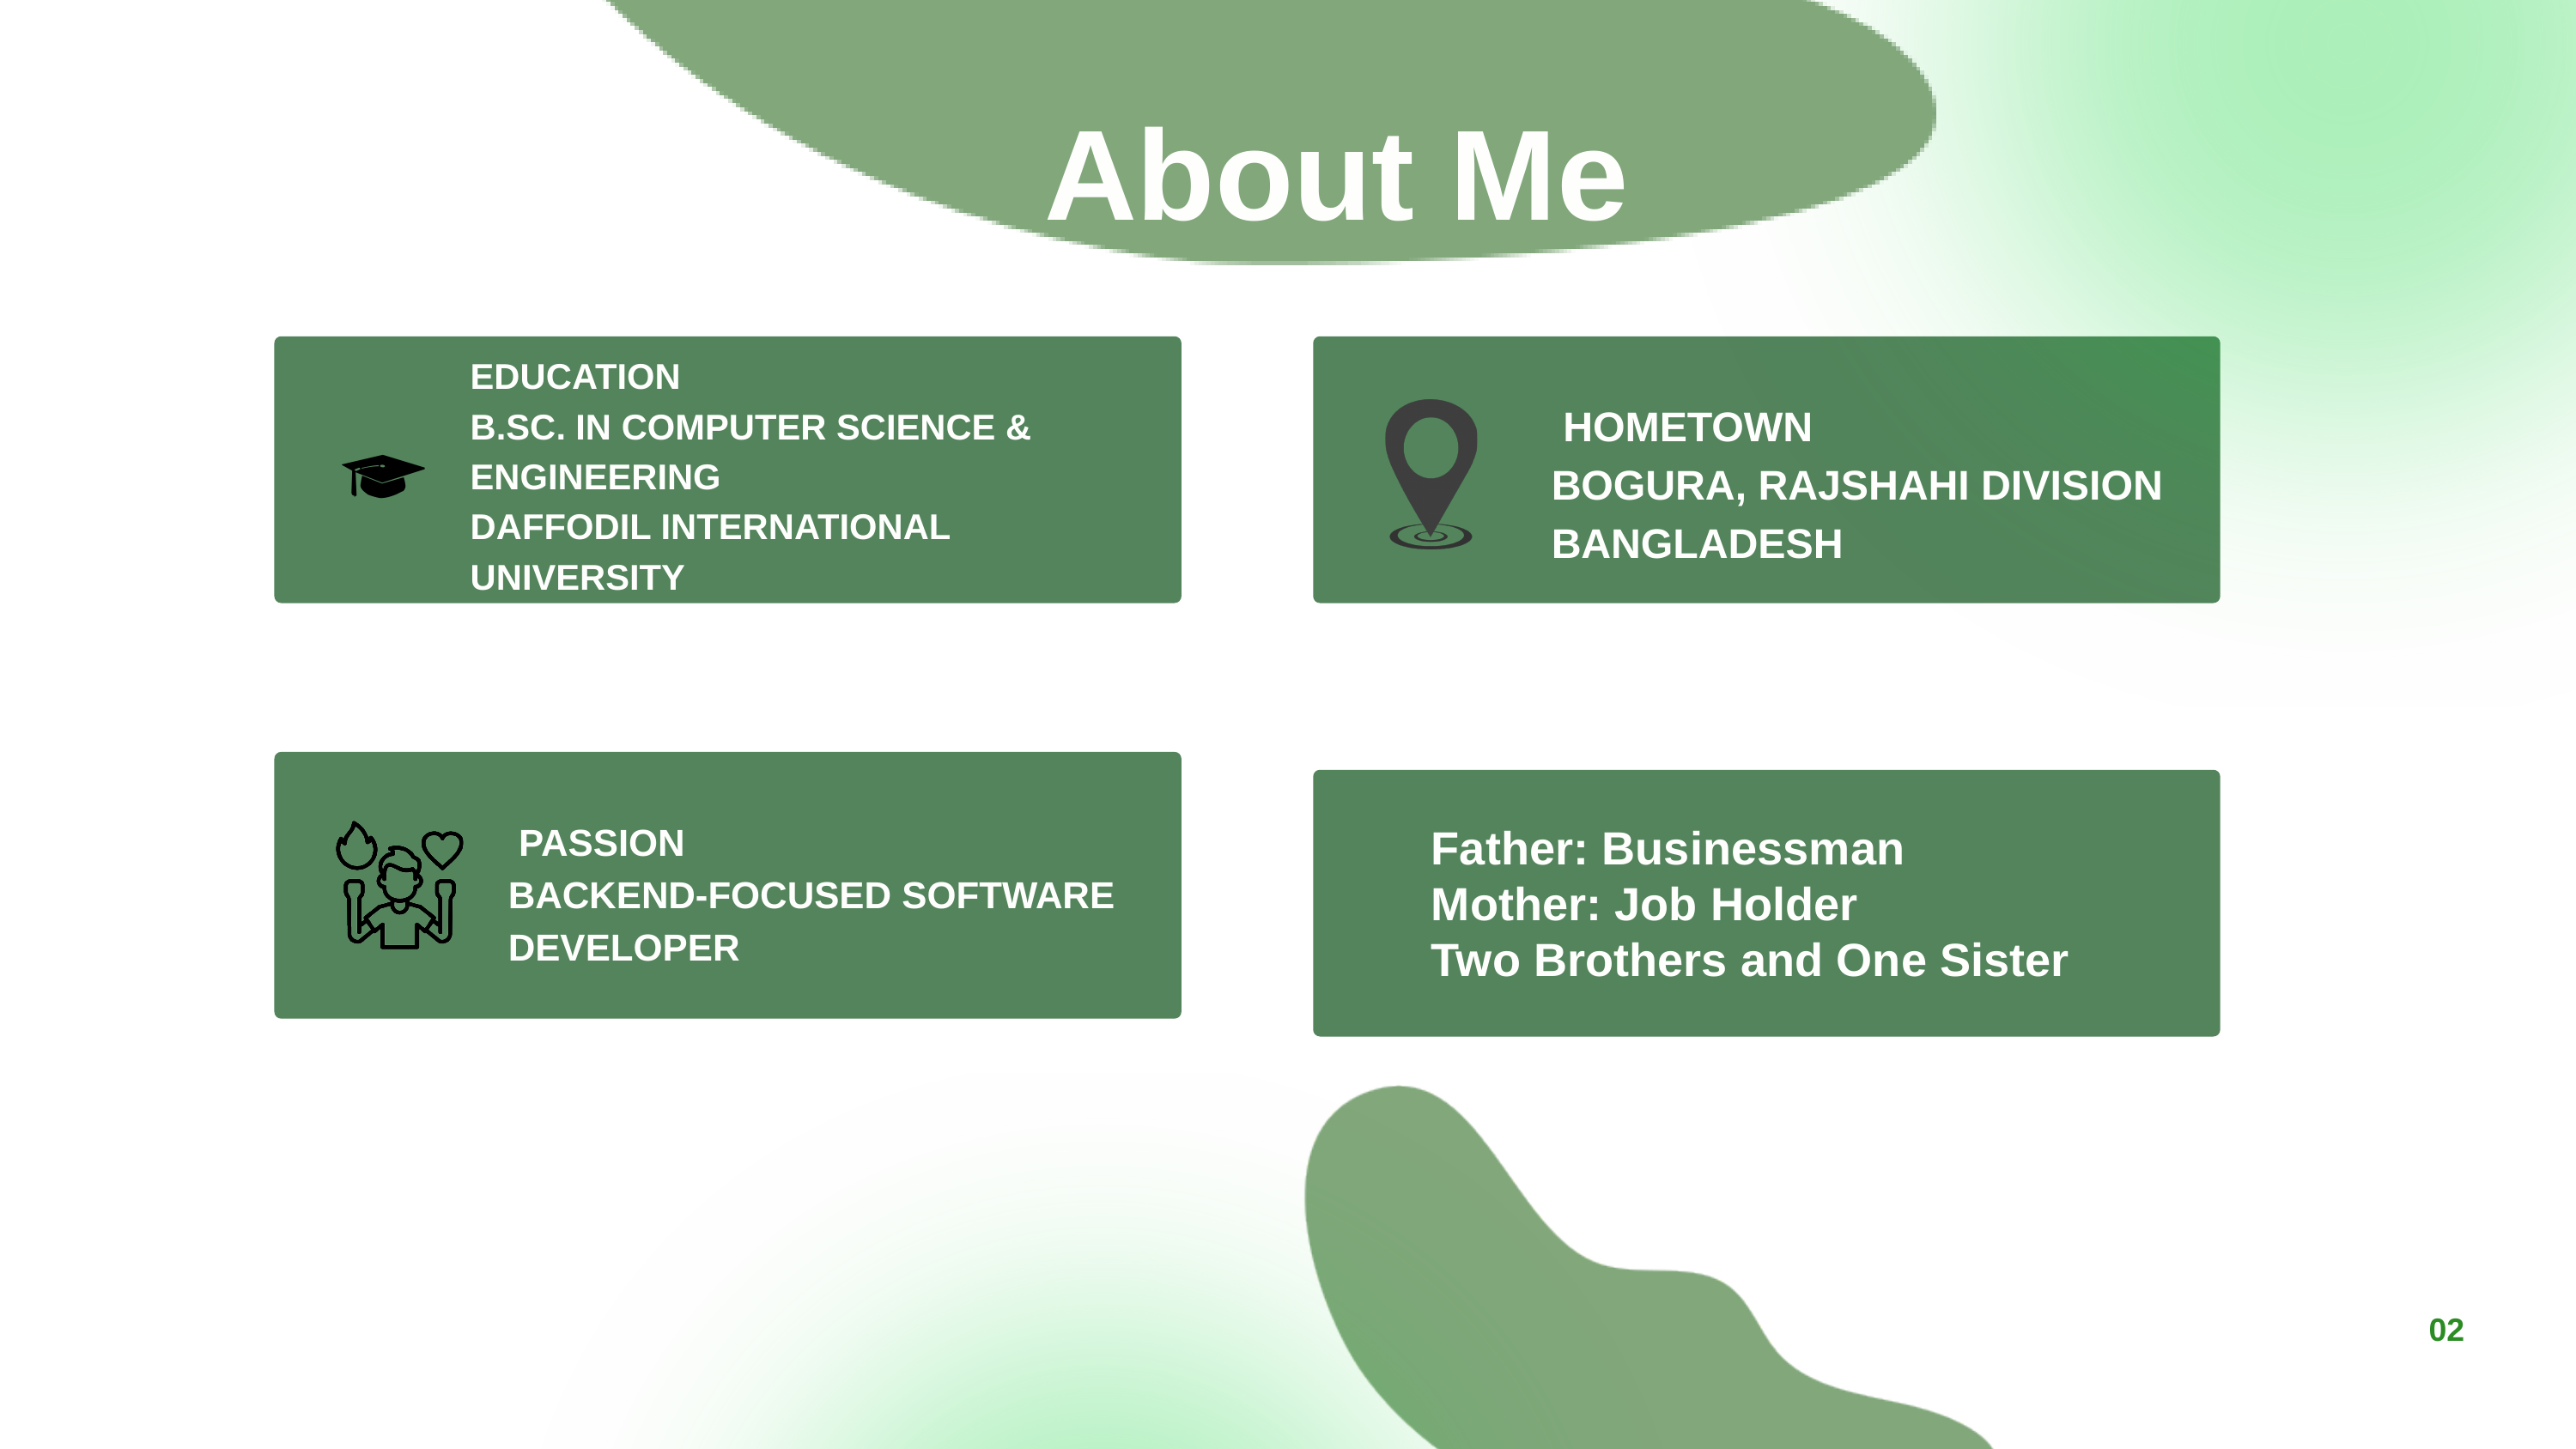

About Me

EDUCATION
B.SC. IN COMPUTER SCIENCE & ENGINEERING
DAFFODIL INTERNATIONAL UNIVERSITY
 HOMETOWN
BOGURA, RAJSHAHI DIVISION
BANGLADESH
🎓

 PASSION
BACKEND-FOCUSED SOFTWARE DEVELOPER

Father: Businessman
Mother: Job Holder
Two Brothers and One Sister

02